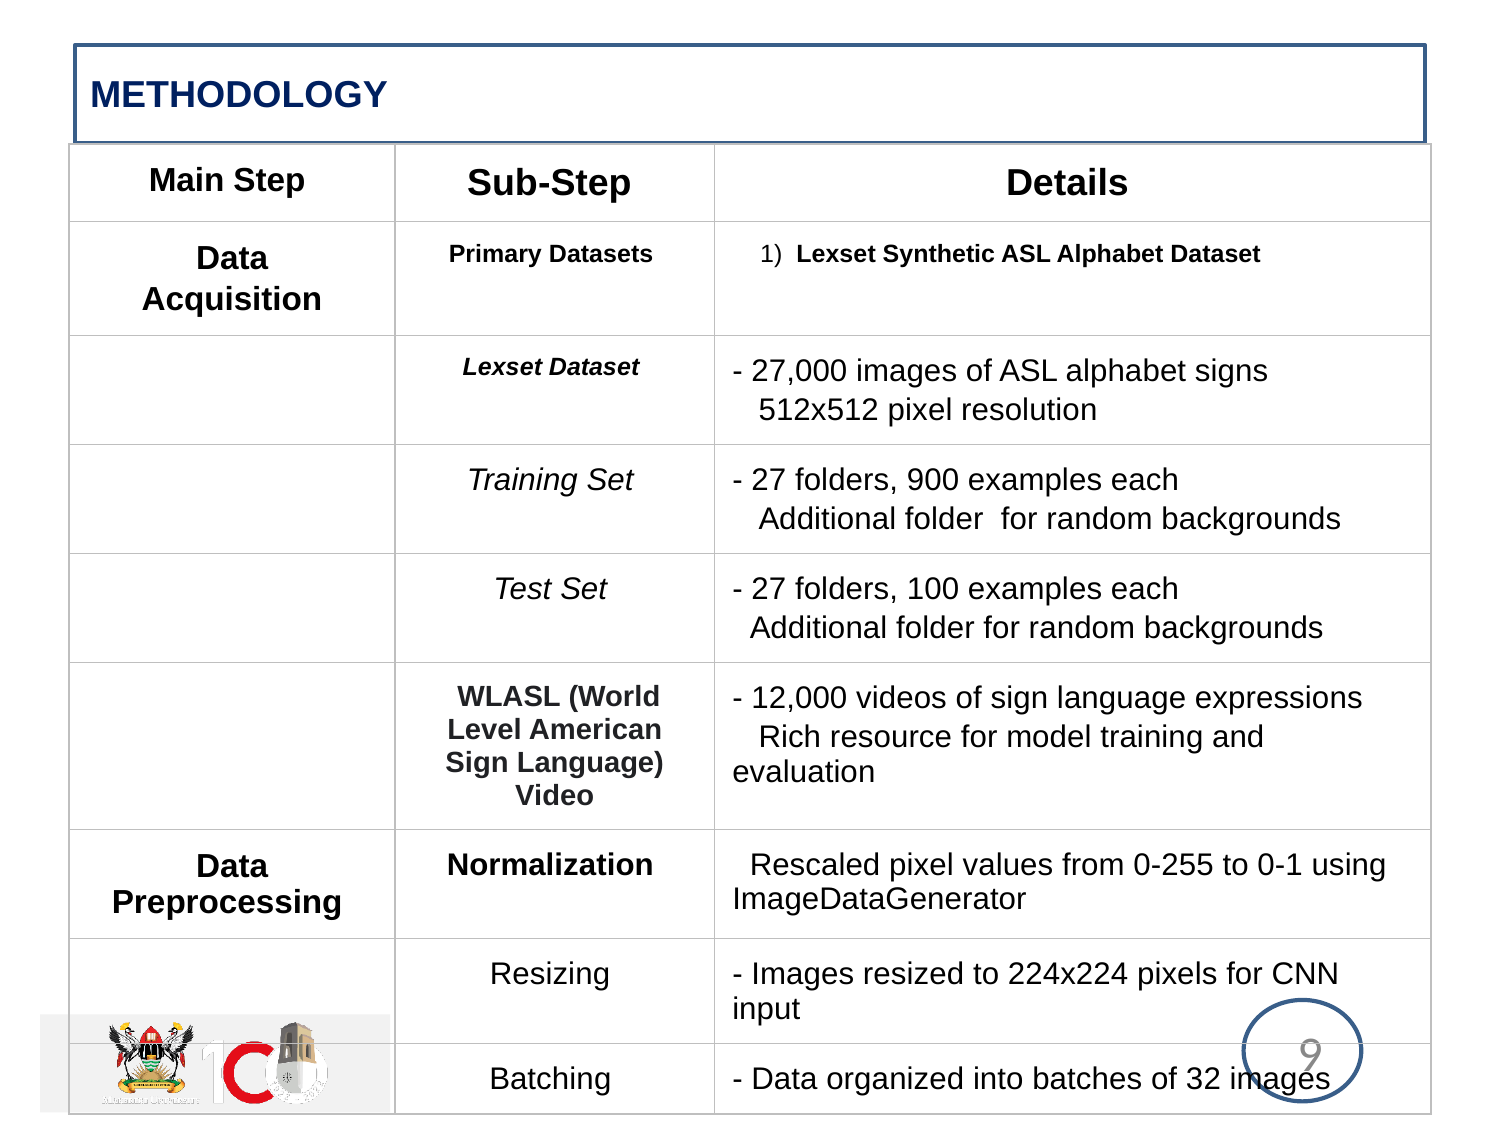

# METHODOLOGY
| Main Step | Sub-Step | Details |
| --- | --- | --- |
| Data Acquisition | Primary Datasets | 1) Lexset Synthetic ASL Alphabet Dataset |
|  | Lexset Dataset | - 27,000 images of ASL alphabet signs 512x512 pixel resolution |
|  | Training Set | - 27 folders, 900 examples each Additional folder for random backgrounds |
|  | Test Set | - 27 folders, 100 examples each Additional folder for random backgrounds |
|  | WLASL (World Level American Sign Language) Video | - 12,000 videos of sign language expressions Rich resource for model training and evaluation |
| Data Preprocessing | Normalization | Rescaled pixel values from 0-255 to 0-1 using ImageDataGenerator |
|  | Resizing | - Images resized to 224x224 pixels for CNN input |
|  | Batching | - Data organized into batches of 32 images |